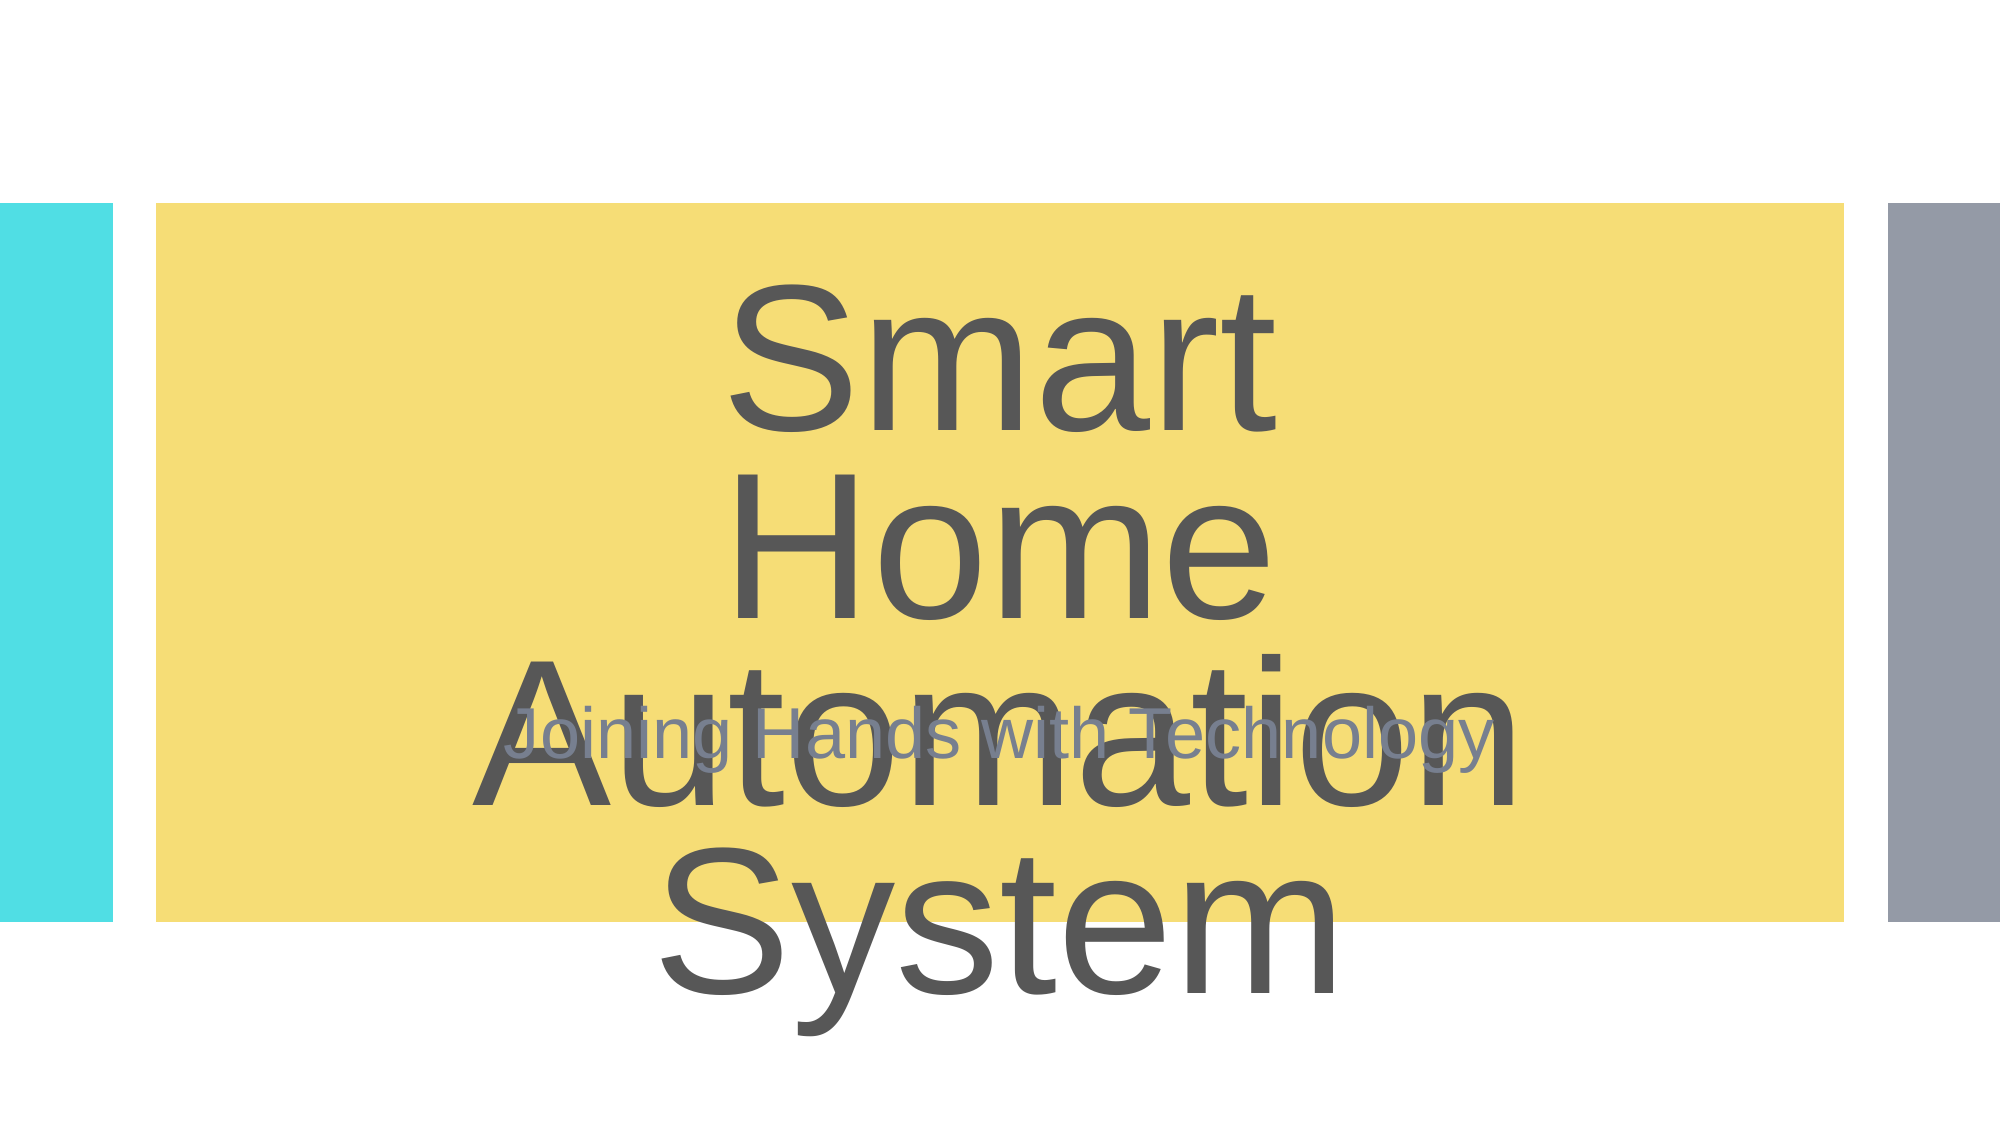

Smart Home Automation System

Joining Hands with Technology